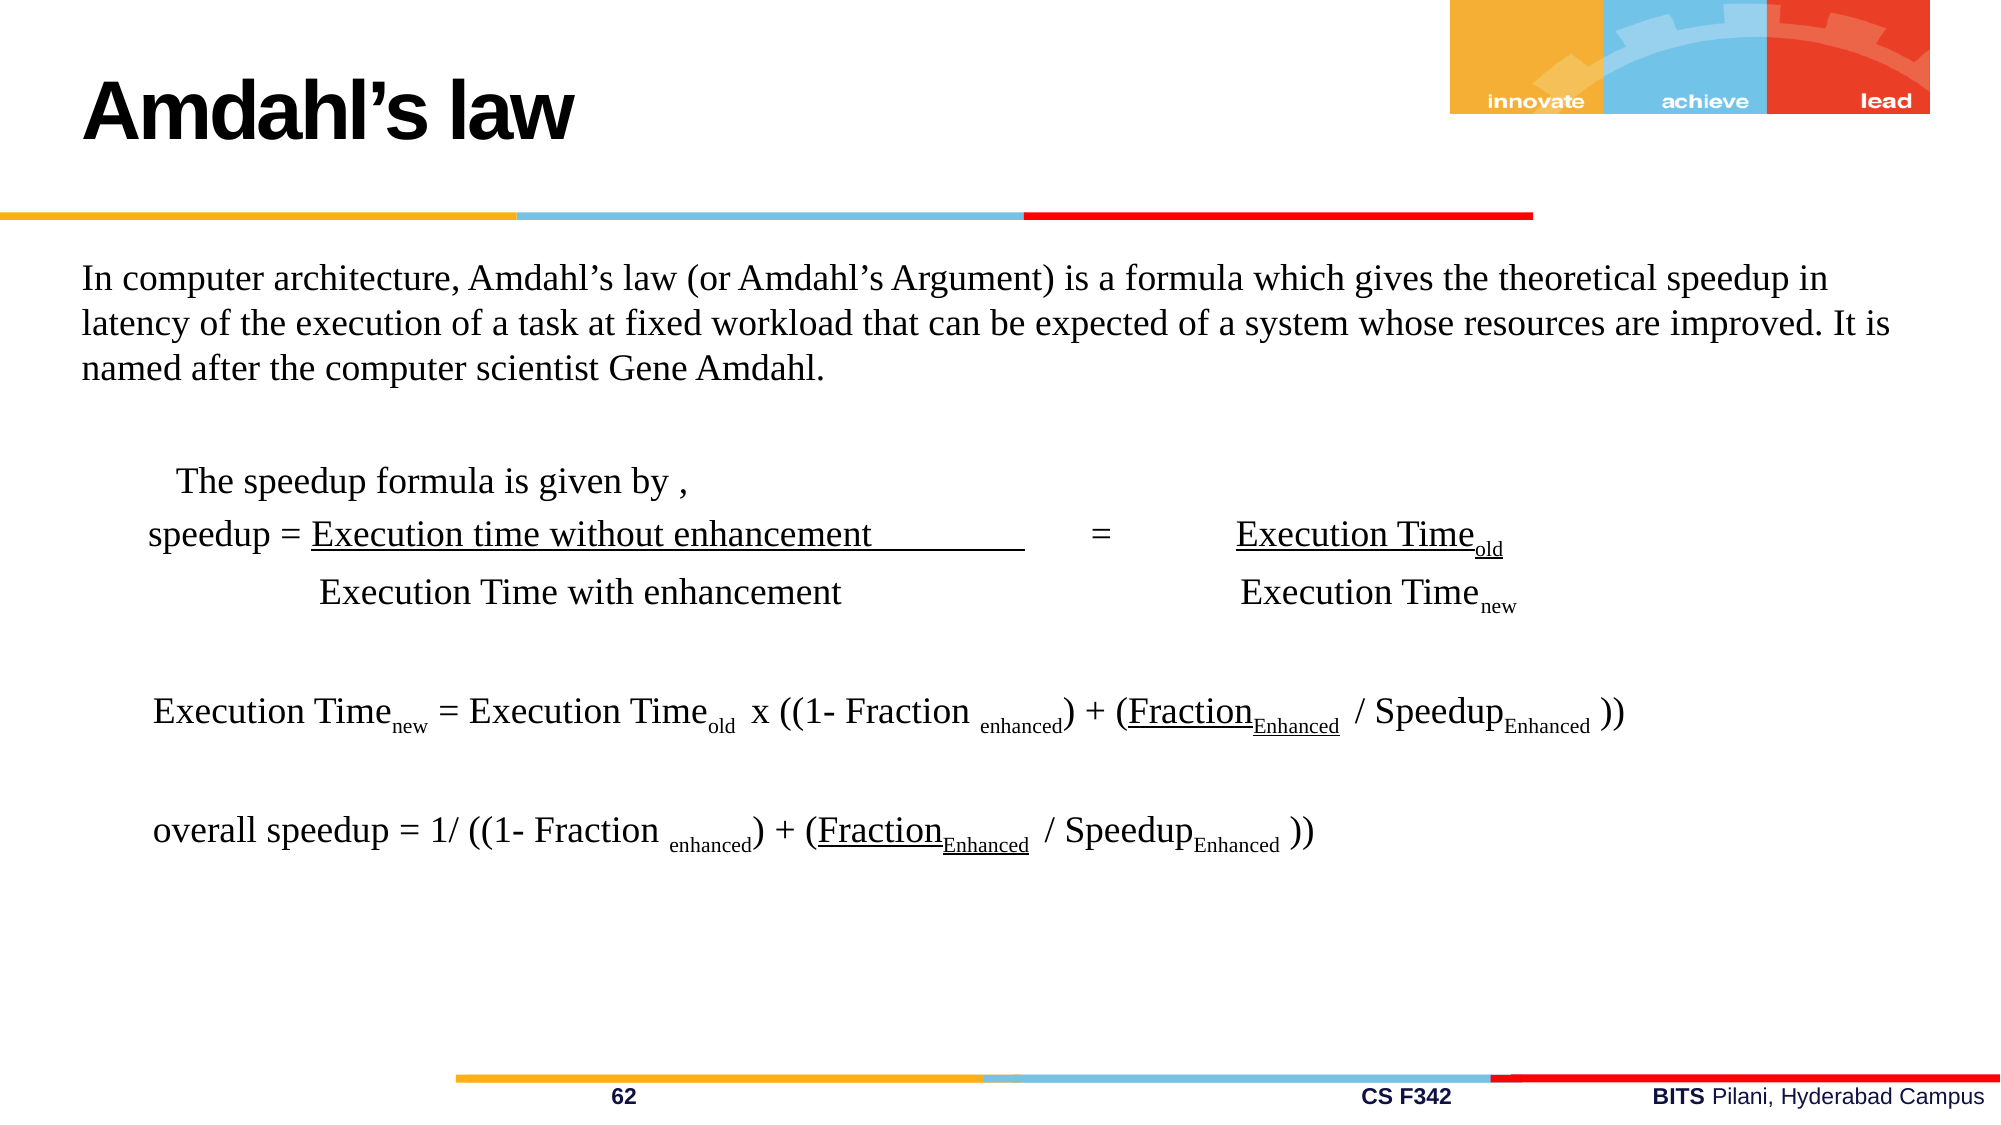

Amdahl’s law
In computer architecture, Amdahl’s law (or Amdahl’s Argument) is a formula which gives the theoretical speedup in latency of the execution of a task at fixed workload that can be expected of a system whose resources are improved. It is named after the computer scientist Gene Amdahl.
    The speedup formula is given by ,
       speedup = Execution time without enhancement                       =             Execution Timeold
                         Execution Time with enhancement                                          Execution Timenew
  Execution Timenew = Execution Timeold  x ((1- Fraction enhanced) + (FractionEnhanced  / SpeedupEnhanced ))
  overall speedup = 1/ ((1- Fraction enhanced) + (FractionEnhanced  / SpeedupEnhanced ))